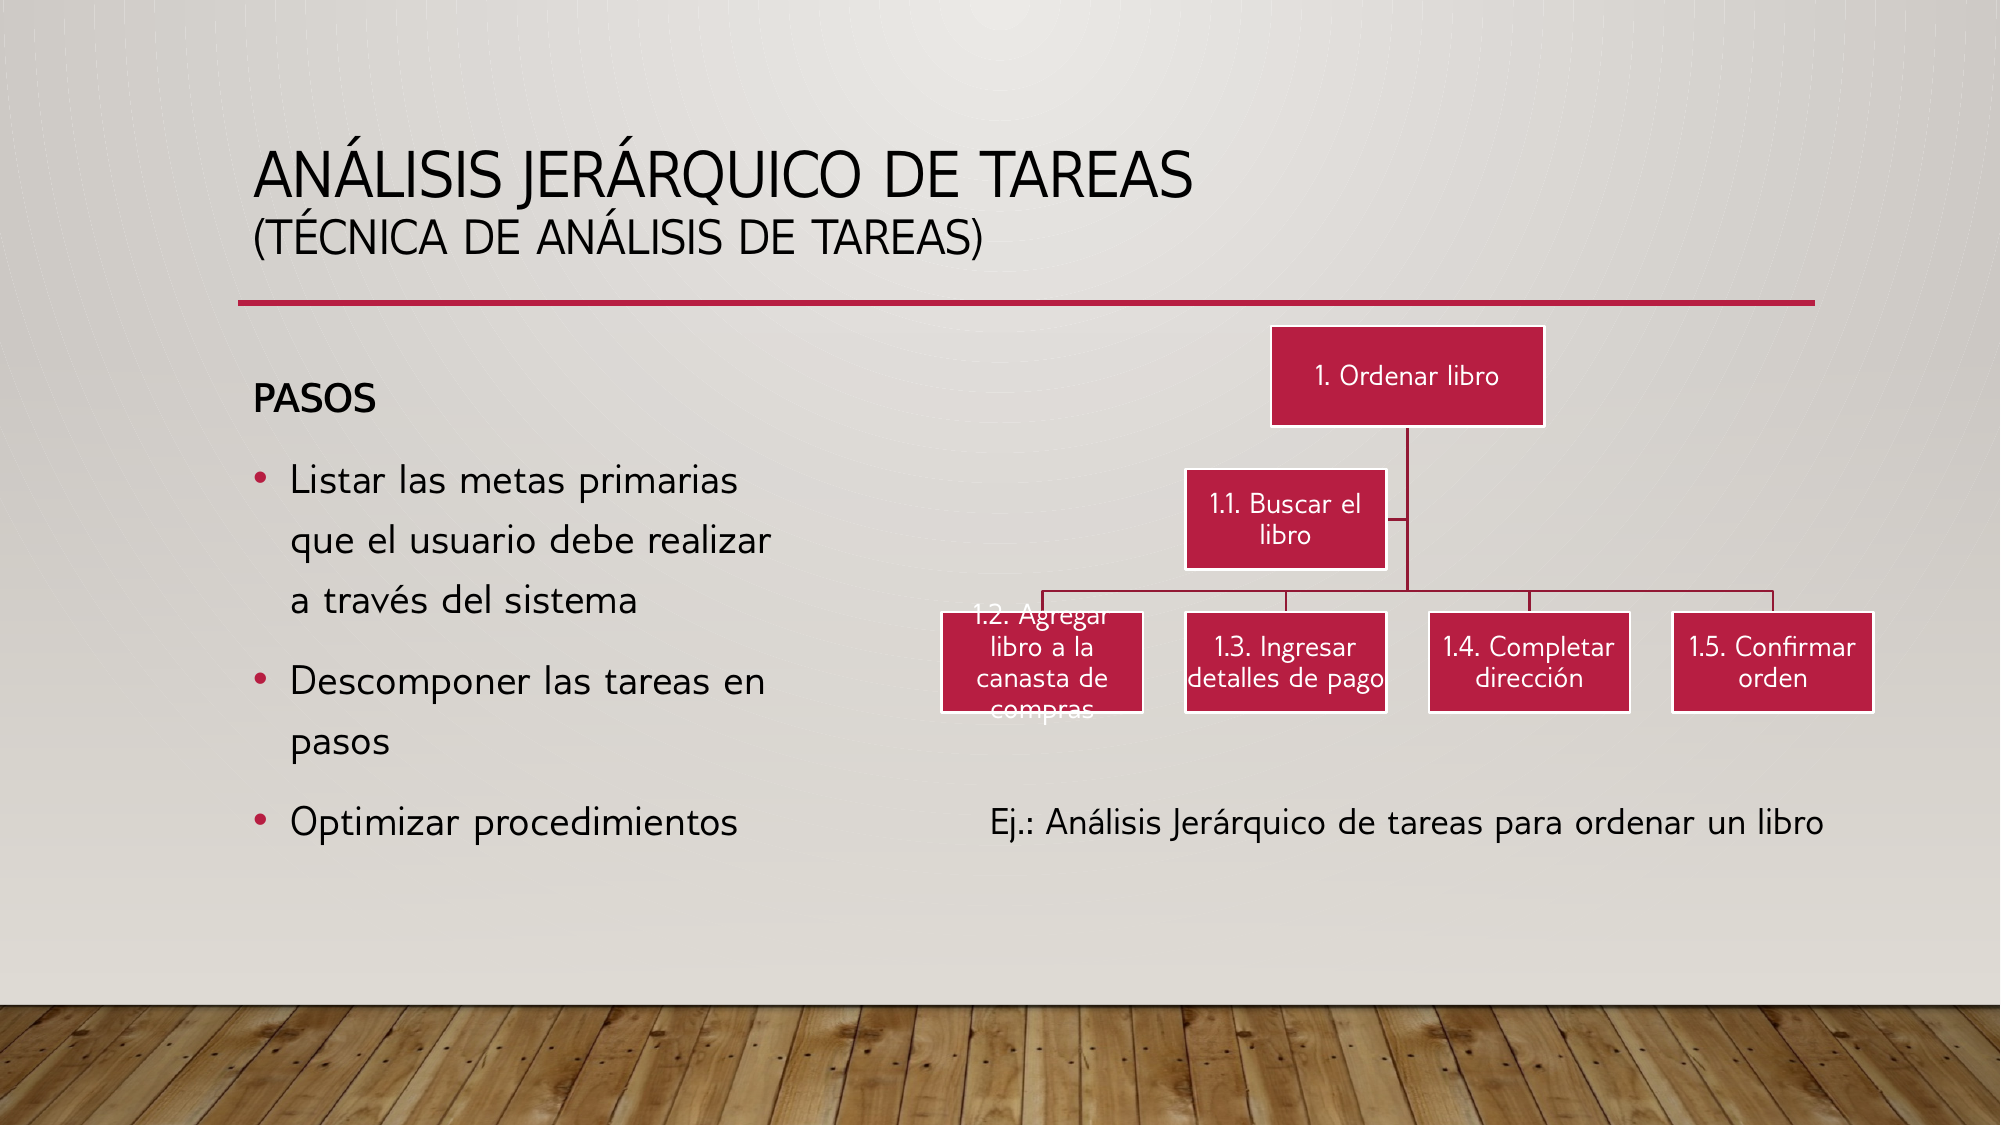

# Análisis Jerárquico de tareas (Técnica de análisis de tareas)
1. Ordenar libro
1.2. Agregar libro a la canasta de compras
1.3. Ingresar detalles de pago
1.4. Completar dirección
1.5. Confirmar orden
1.1. Buscar el libro
PASOS
Listar las metas primarias que el usuario debe realizar a través del sistema
Descomponer las tareas en pasos
Optimizar procedimientos

Ej.: Análisis Jerárquico de tareas para ordenar un libro